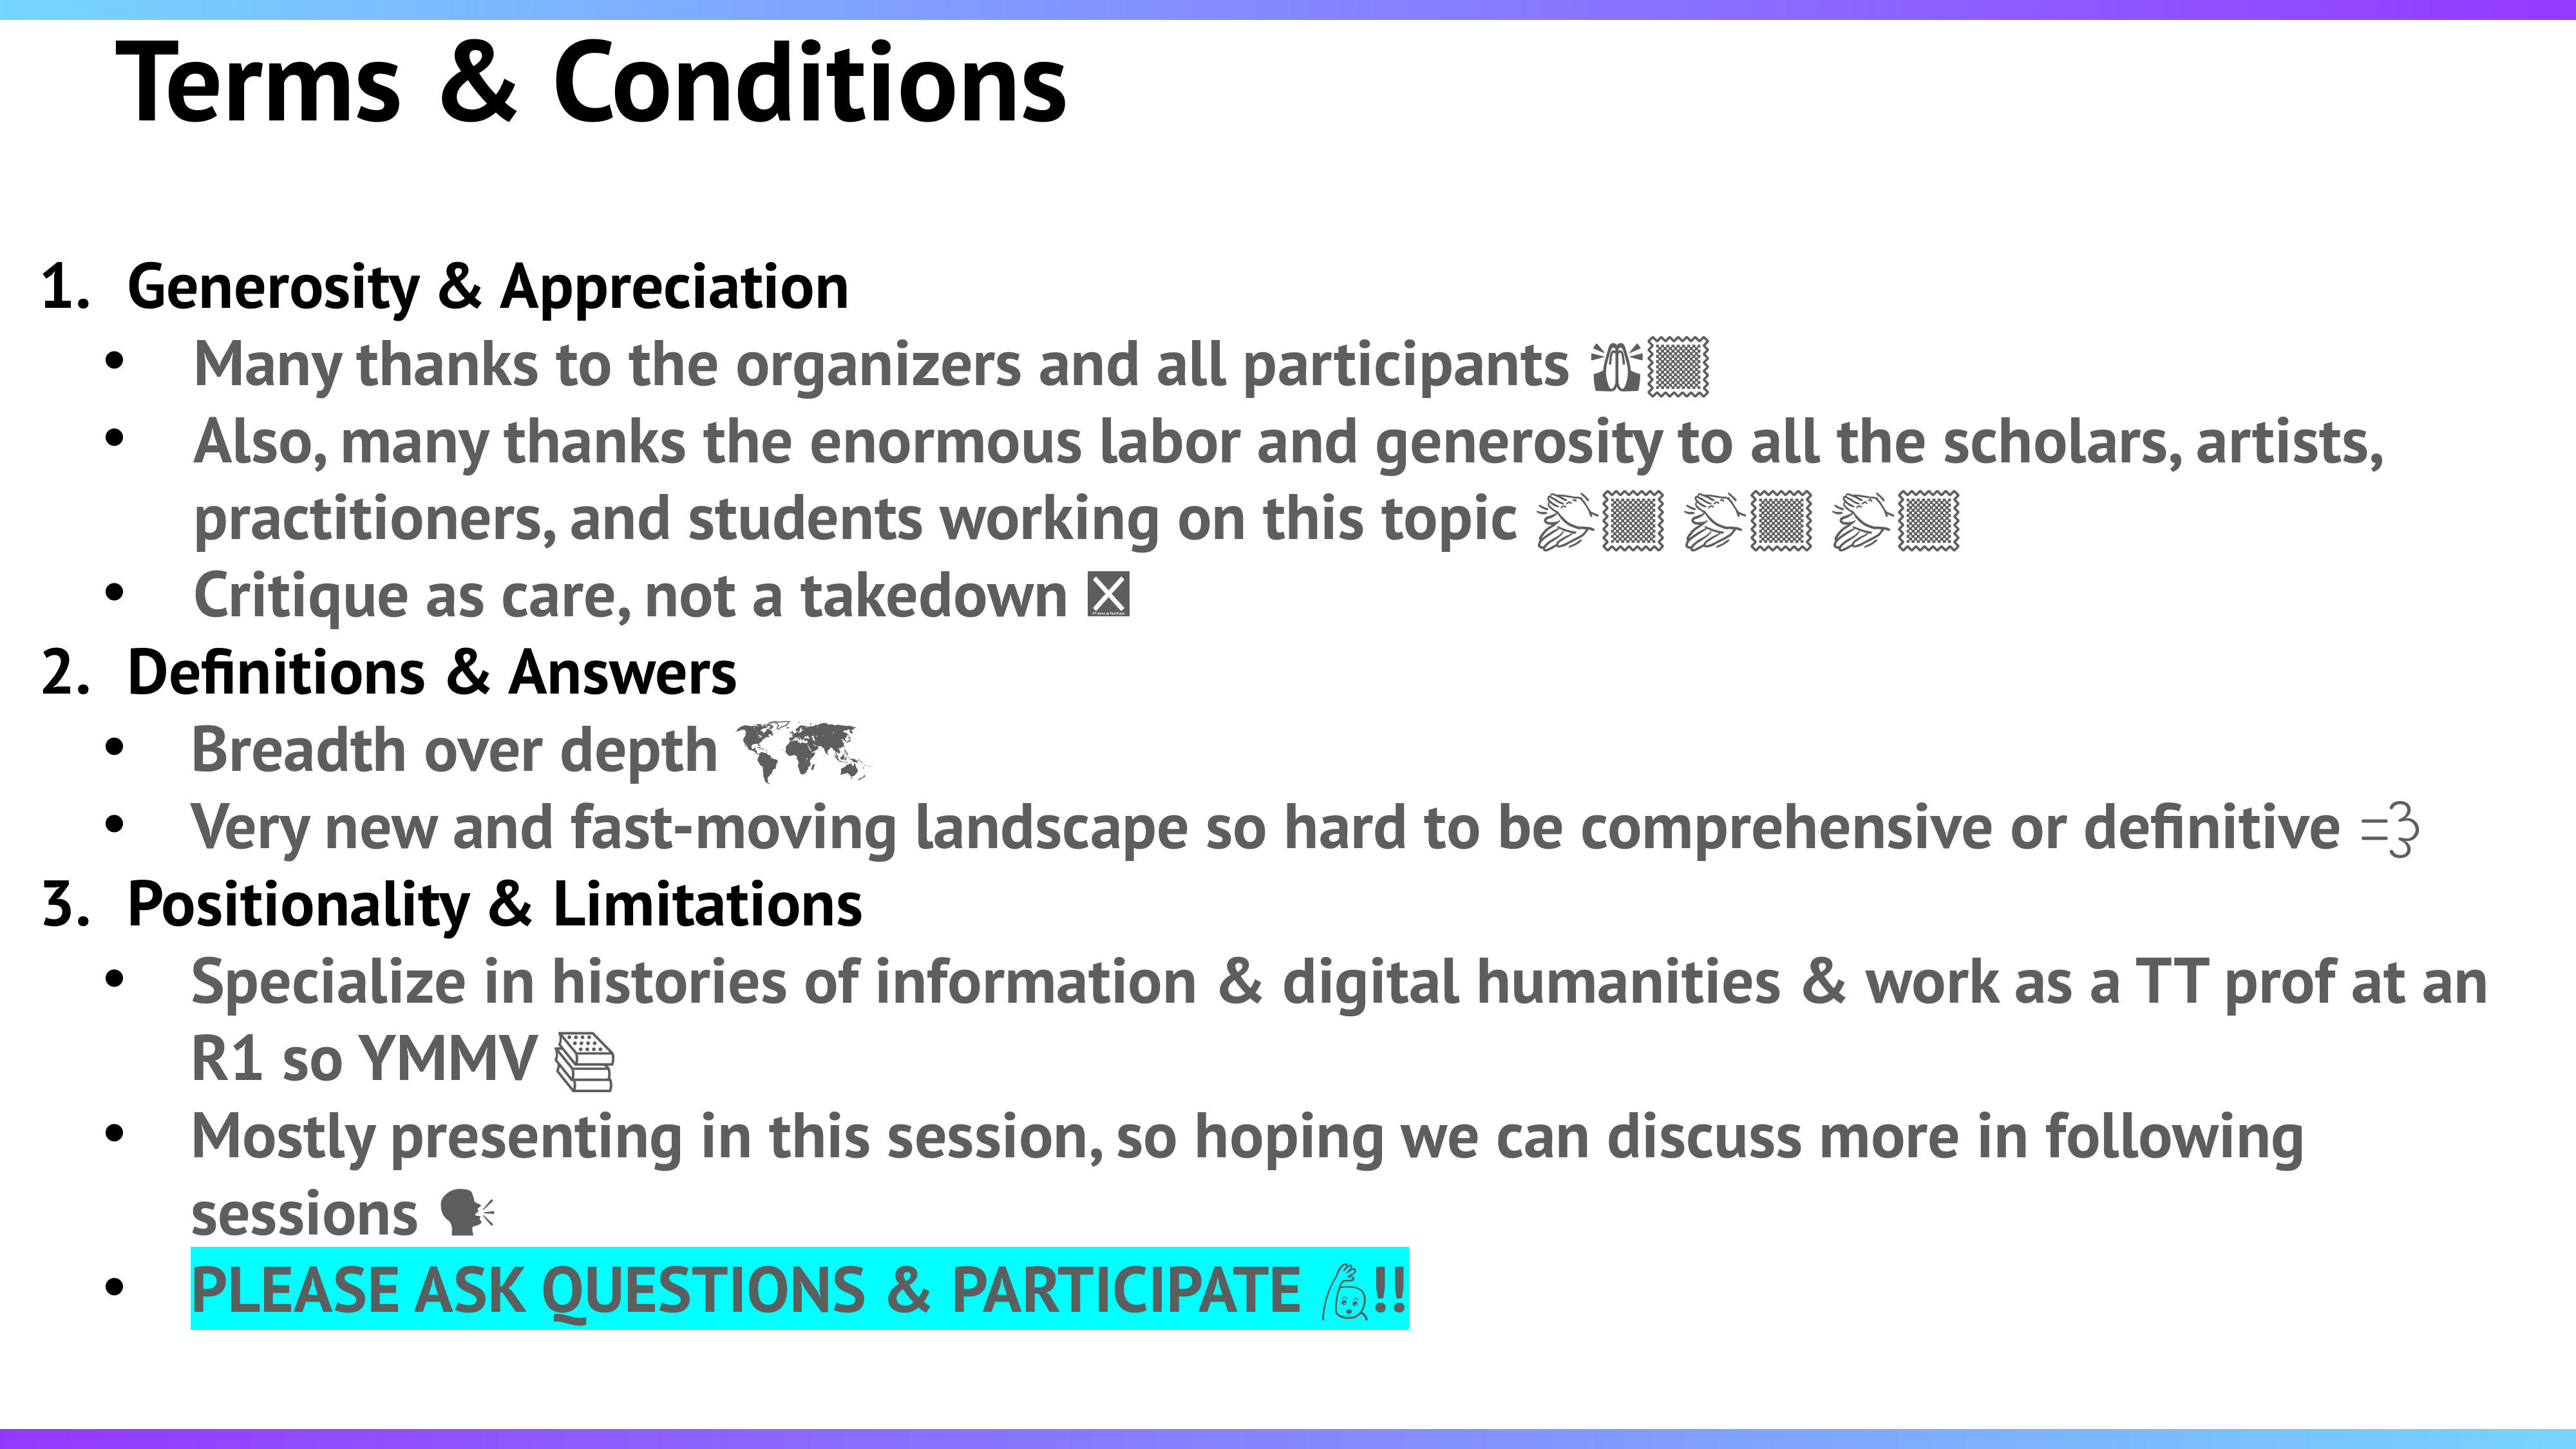

Terms & Conditions
Generosity & Appreciation
Many thanks to the organizers and all participants 🙏🏽
Also, many thanks the enormous labor and generosity to all the scholars, artists, practitioners, and students working on this topic 👏🏽 👏🏽 👏🏽
Critique as care, not a takedown 🥰
Definitions & Answers
Breadth over depth 🗺️
Very new and fast-moving landscape so hard to be comprehensive or definitive 💨
Positionality & Limitations
Specialize in histories of information & digital humanities & work as a TT prof at an R1 so YMMV 📚
Mostly presenting in this session, so hoping we can discuss more in following sessions 🗣️
PLEASE ASK QUESTIONS & PARTICIPATE 🙋!!